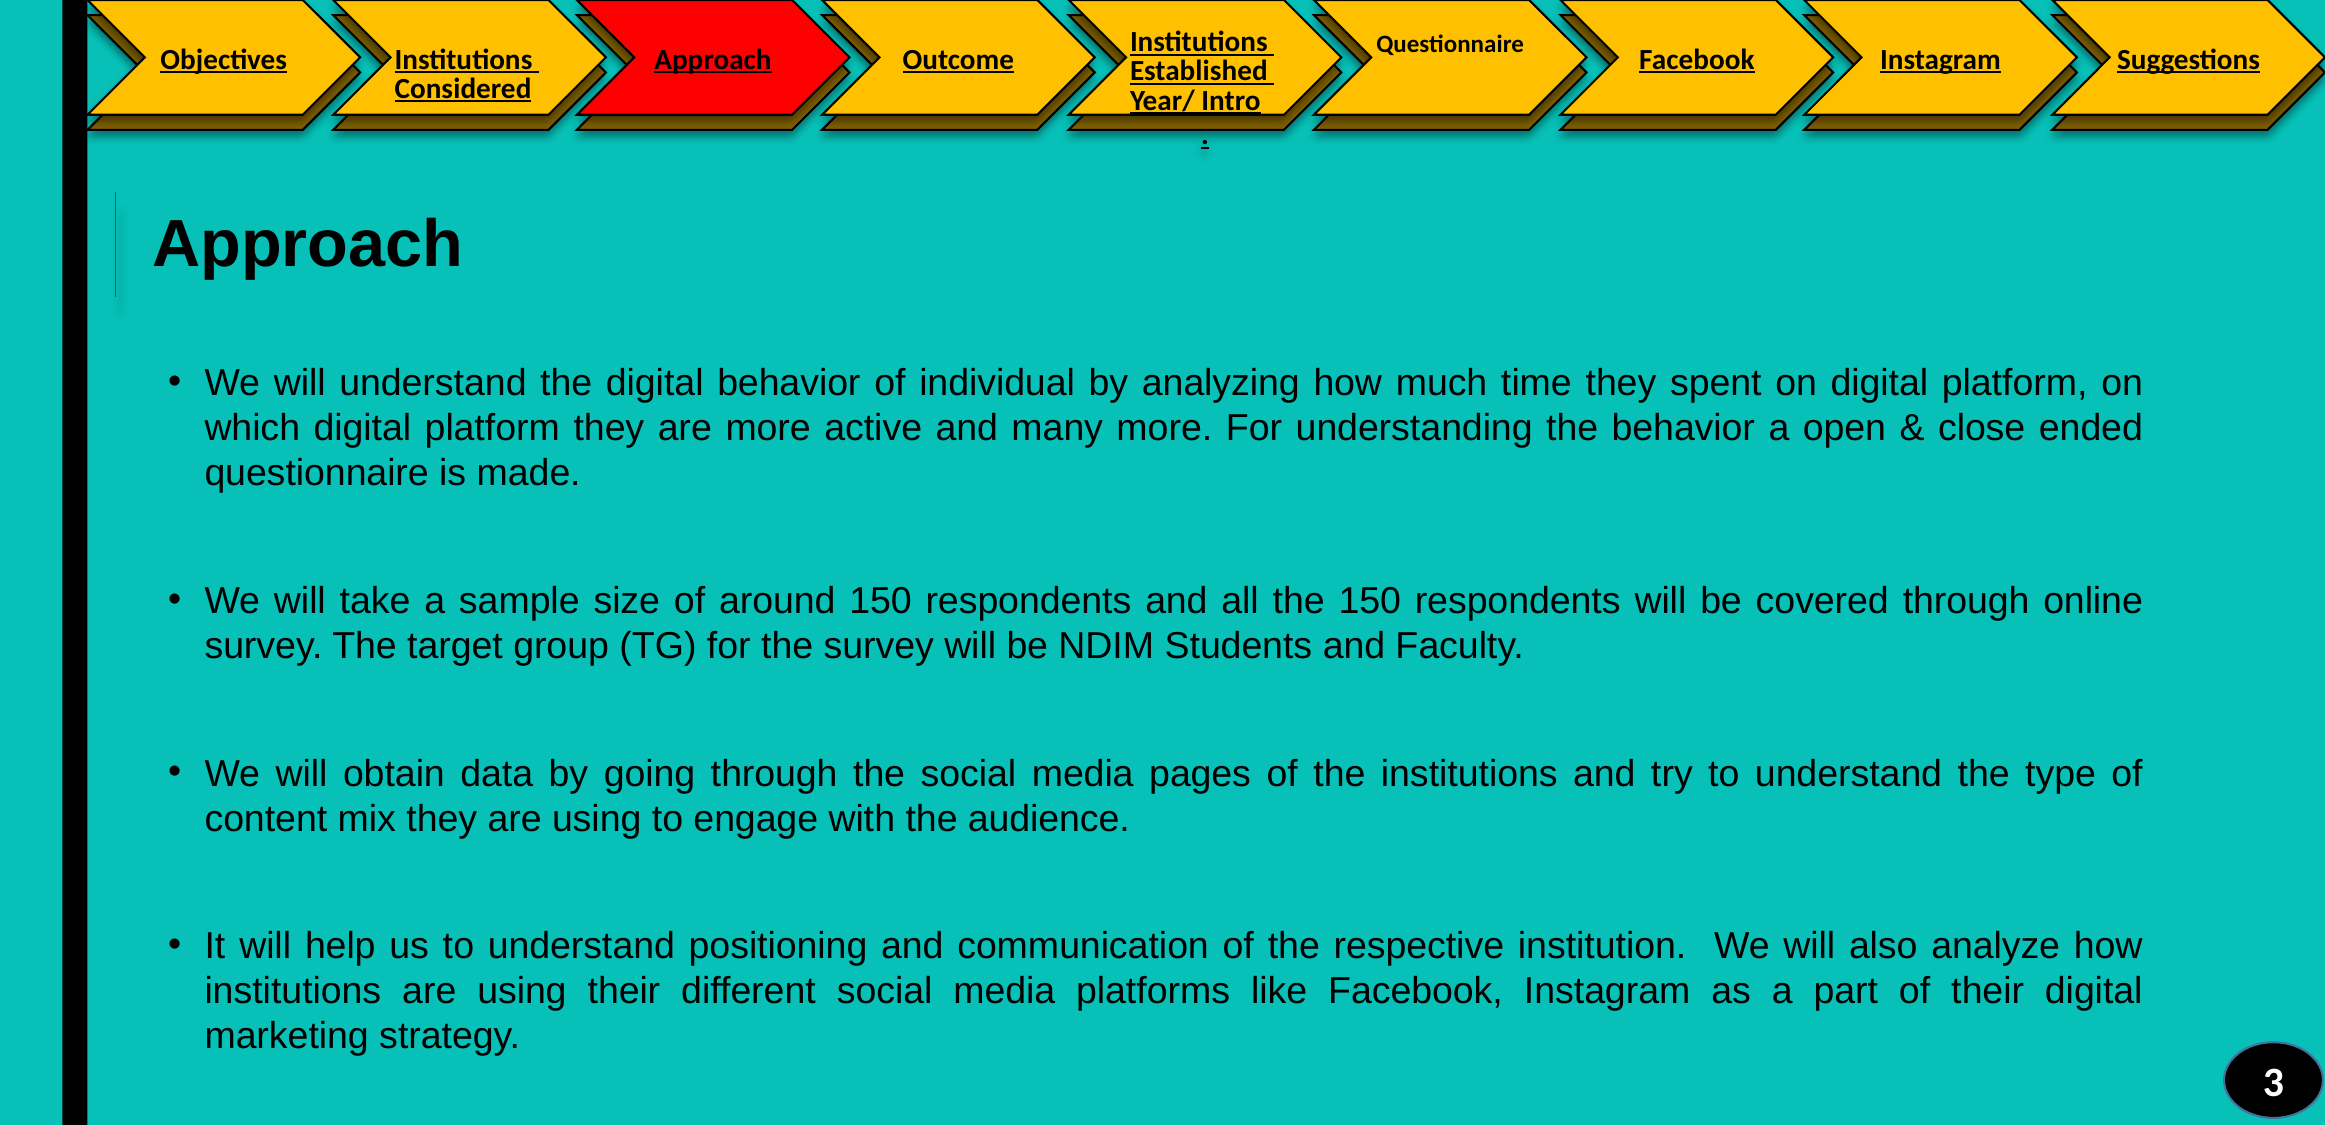

Facebook

Instagram

Suggestions

Objectives

Institutions Considered

Approach

Outcome

Institutions Established Year/ Intro.

Questionnaire

Approach
We will understand the digital behavior of individual by analyzing how much time they spent on digital platform, on which digital platform they are more active and many more. For understanding the behavior a open & close ended questionnaire is made.

We will take a sample size of around 150 respondents and all the 150 respondents will be covered through online survey. The target group (TG) for the survey will be NDIM Students and Faculty.

We will obtain data by going through the social media pages of the institutions and try to understand the type of content mix they are using to engage with the audience.

It will help us to understand positioning and communication of the respective institution.  We will also analyze how institutions are using their different social media platforms like Facebook, Instagram as a part of their digital marketing strategy.

3